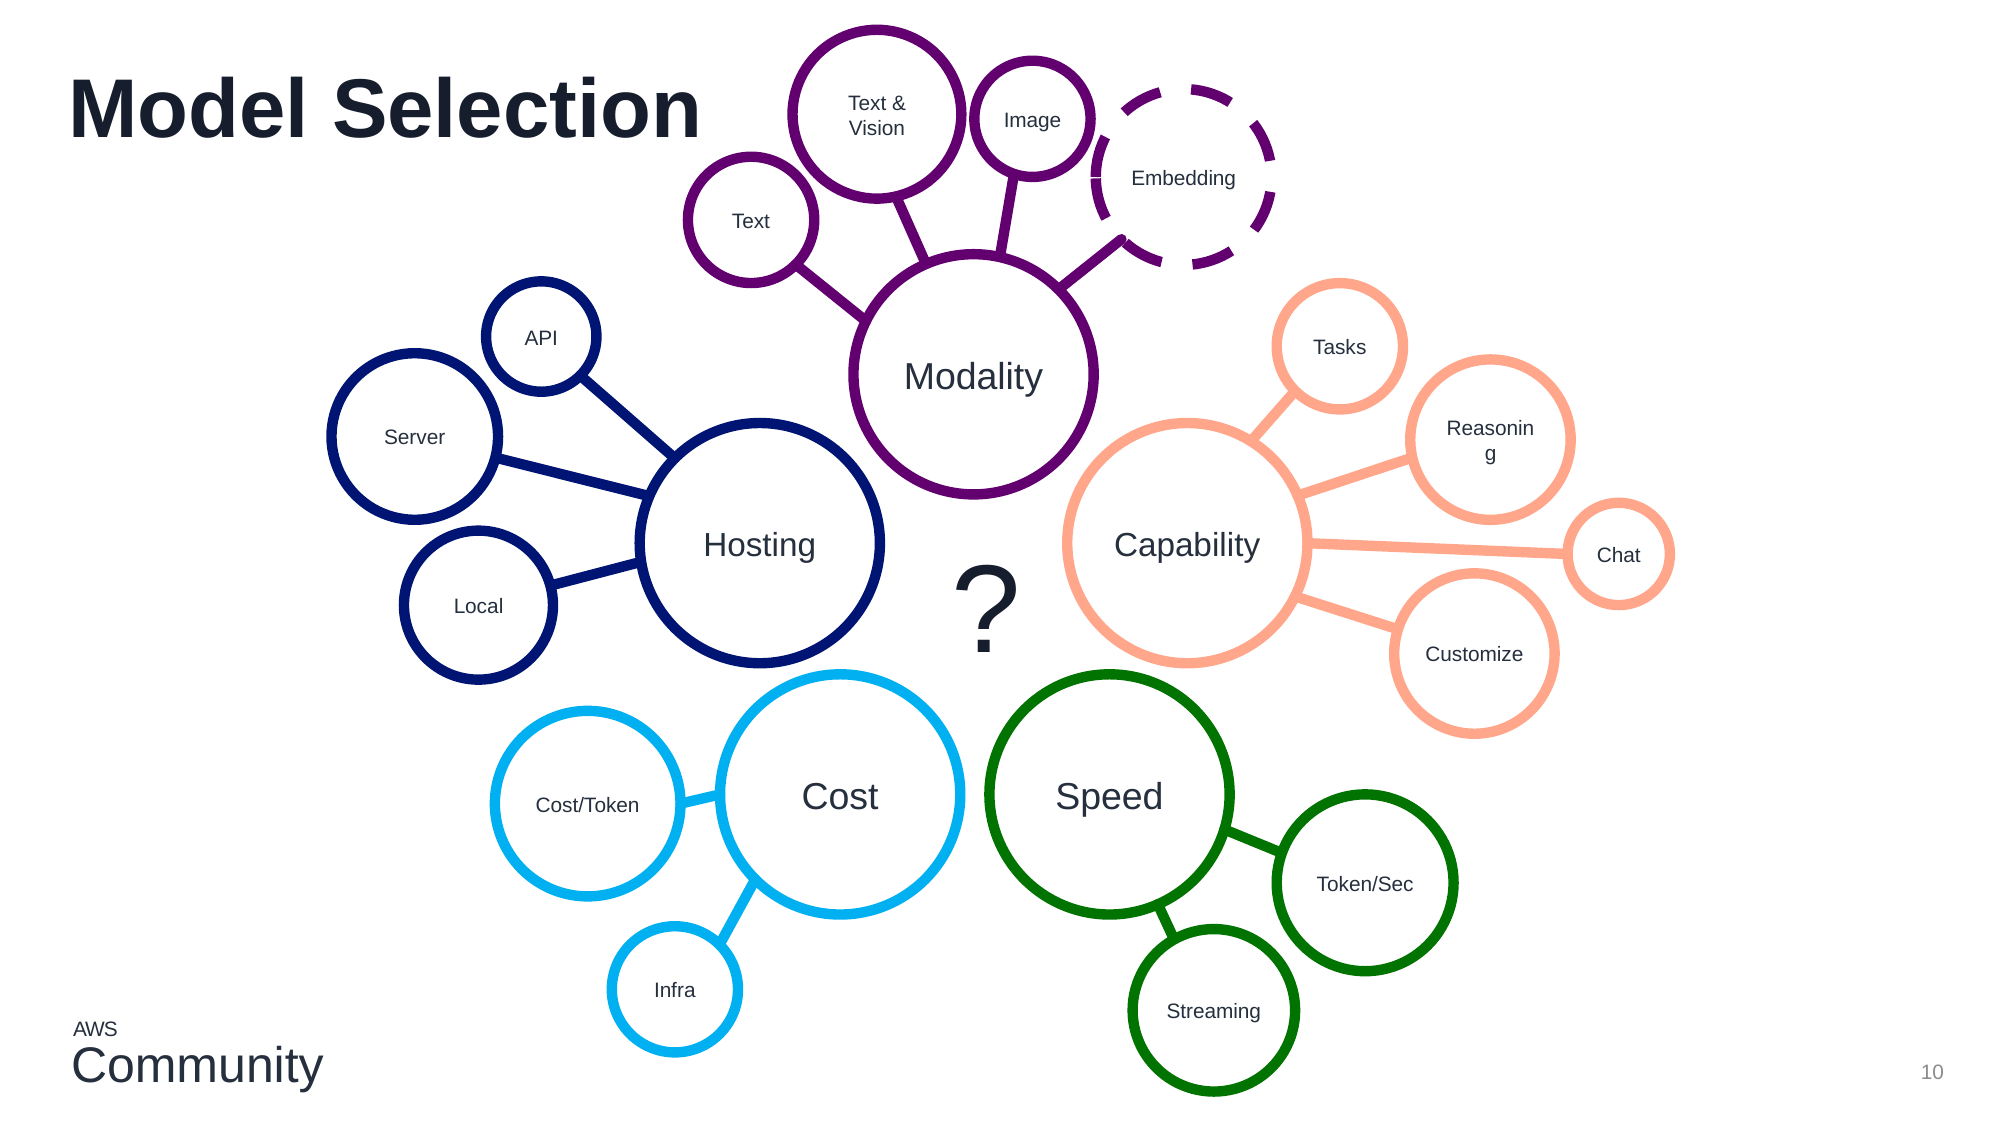

Text & Vision
Image
Embedding
Text
# Model Selection
Modality
API
Server
Local
Tasks
Reasoning
Chat
Customize
Hosting
Capability
?
Speed
Cost
Cost/Token
Infra
Token/Sec
Streaming
10